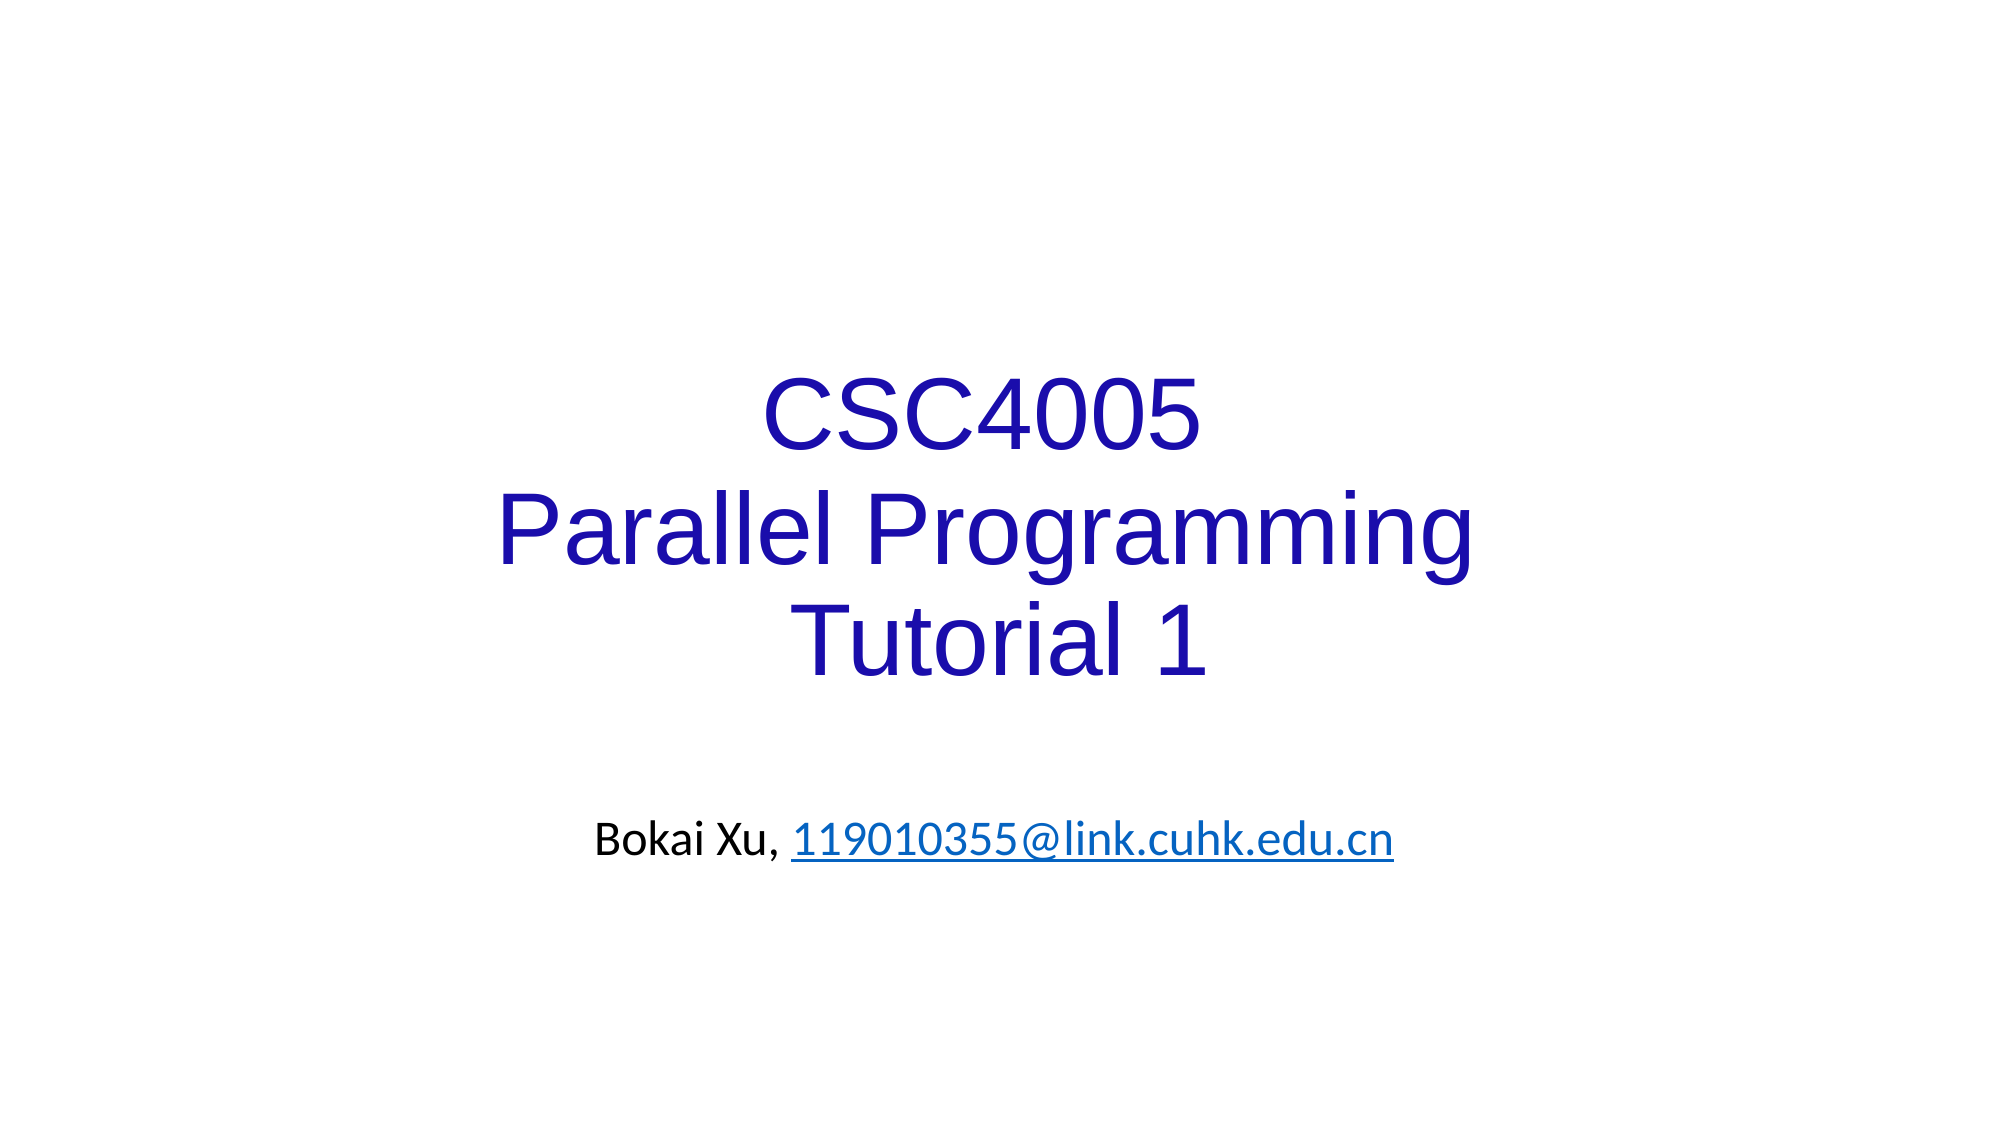

# CSC4005 Parallel Programming Tutorial 1
Bokai Xu, 119010355@link.cuhk.edu.cn